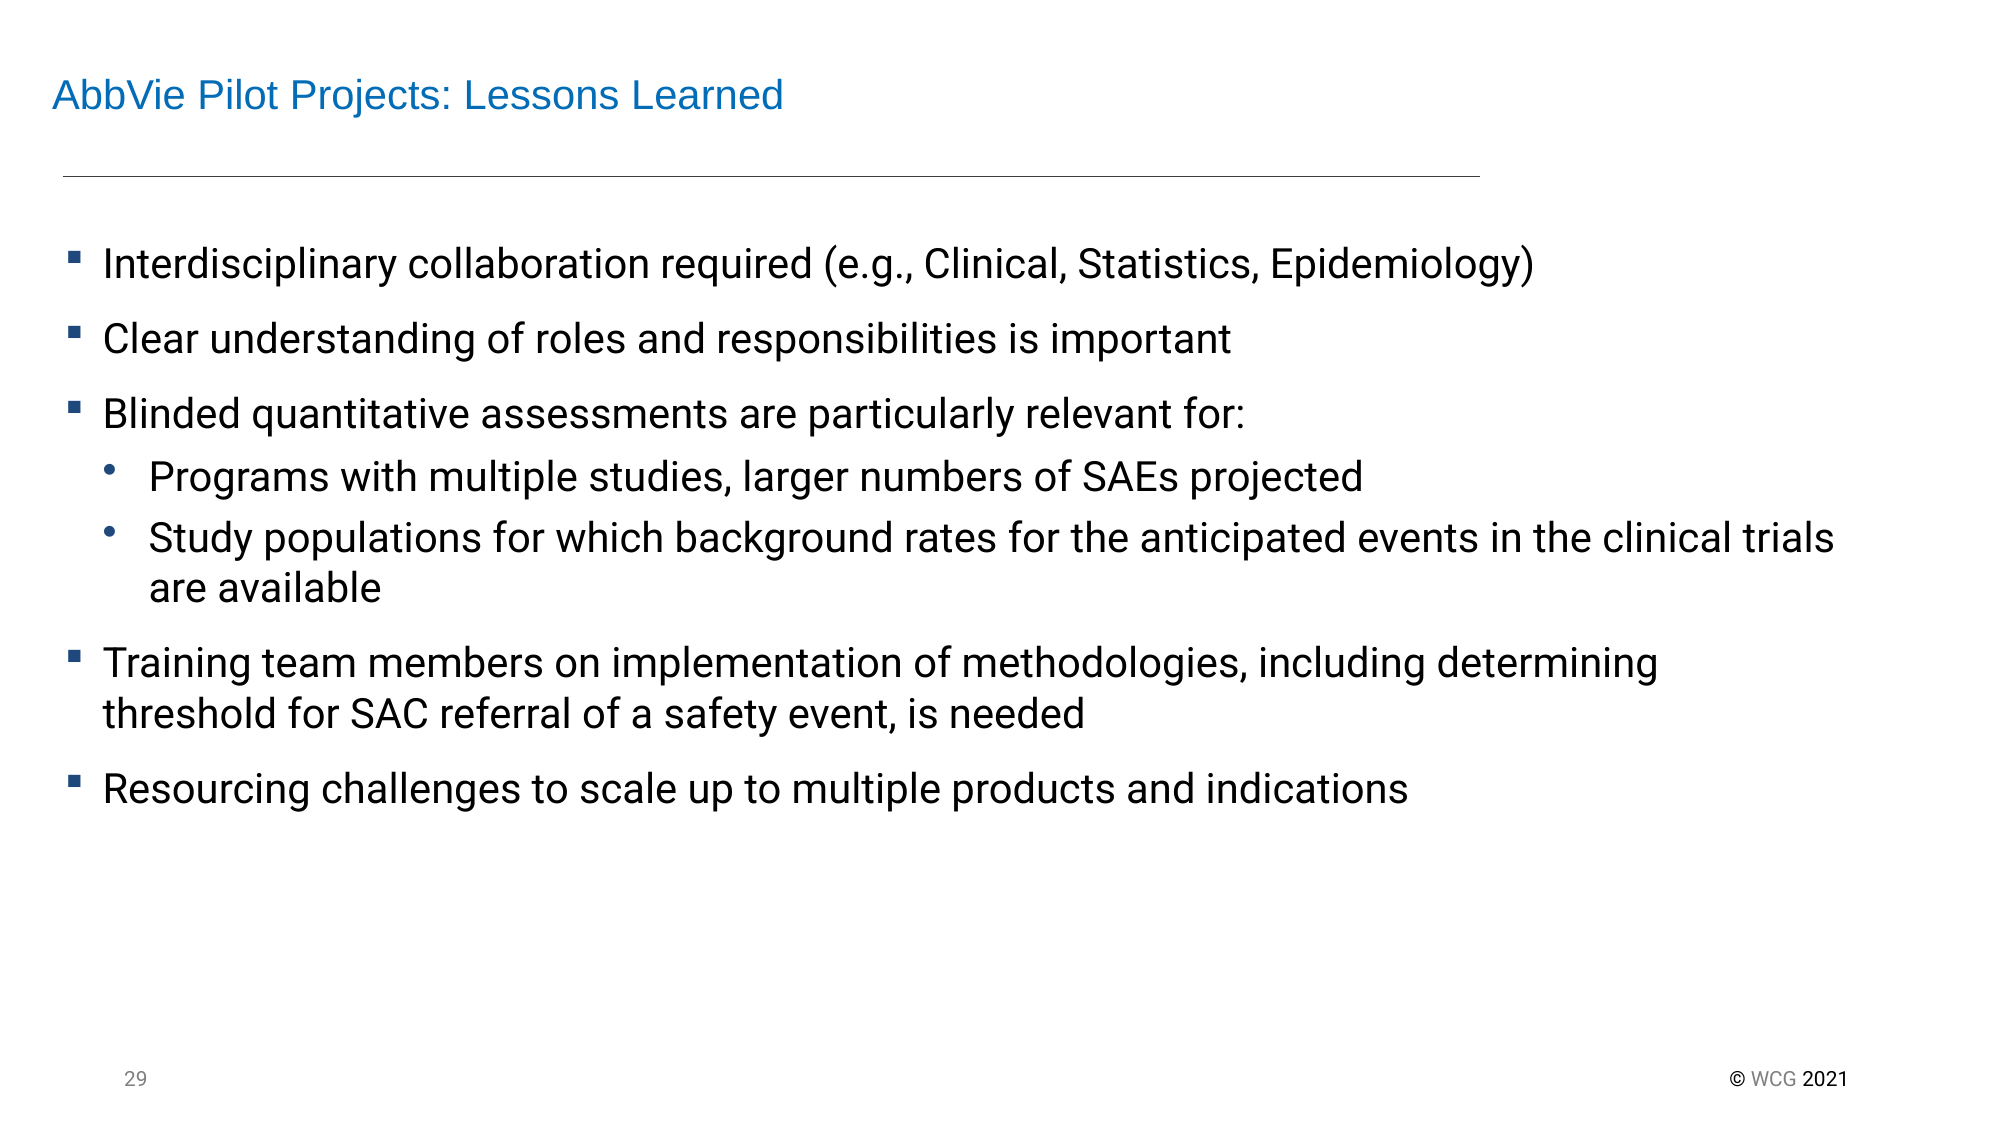

29
# AbbVie Pilot Projects: Lessons Learned

Interdisciplinary collaboration required (e.g., Clinical, Statistics, Epidemiology)
Clear understanding of roles and responsibilities is important
Blinded quantitative assessments are particularly relevant for:
Programs with multiple studies, larger numbers of SAEs projected
Study populations for which background rates for the anticipated events in the clinical trials are available
Training team members on implementation of methodologies, including determining threshold for SAC referral of a safety event, is needed
Resourcing challenges to scale up to multiple products and indications
29

© WCG 2021